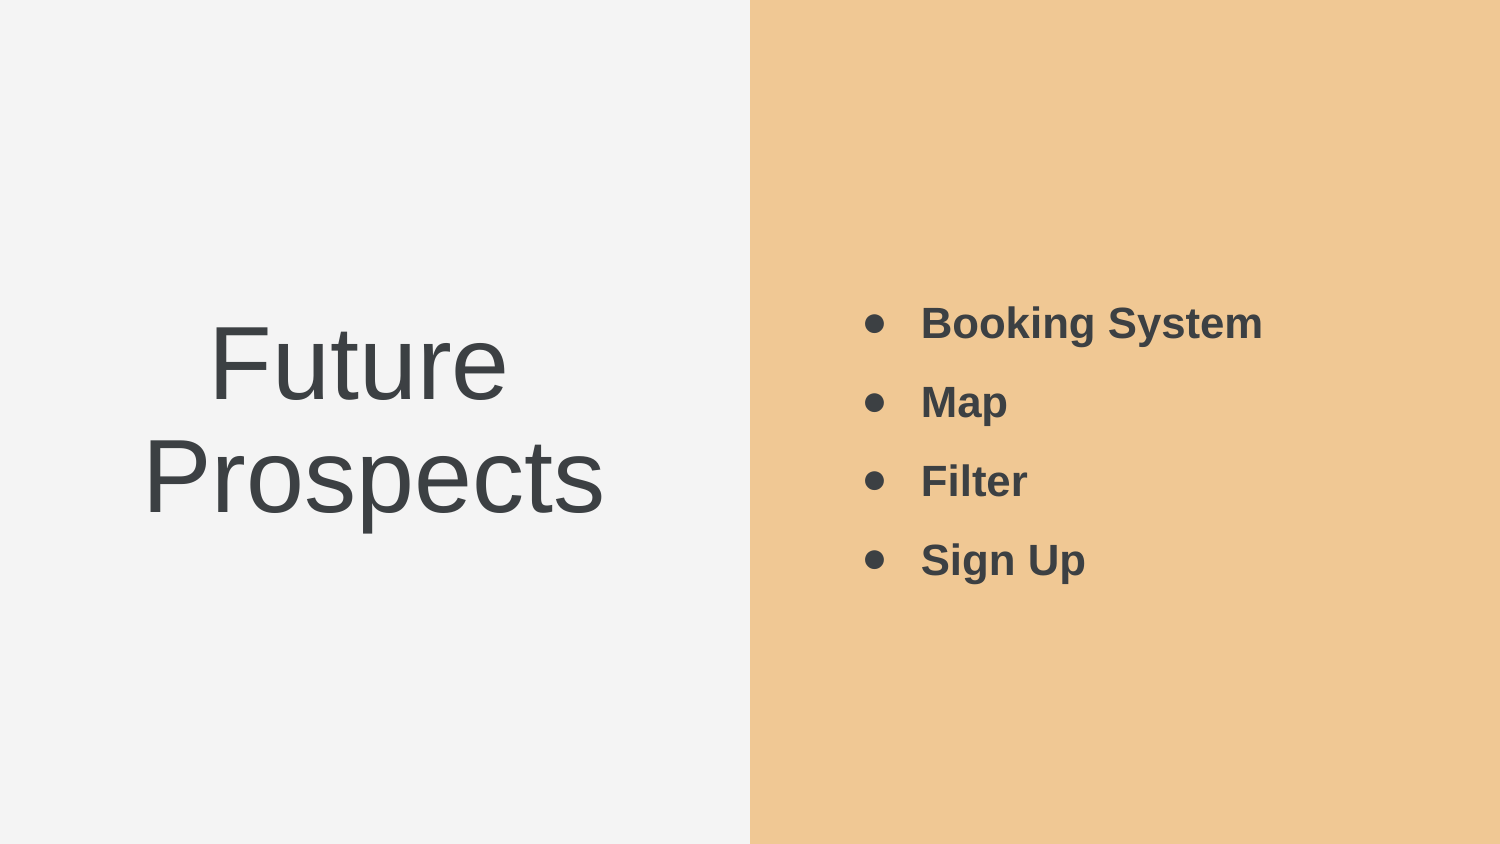

Future
Prospects

Booking System
Map
Filter
Sign Up